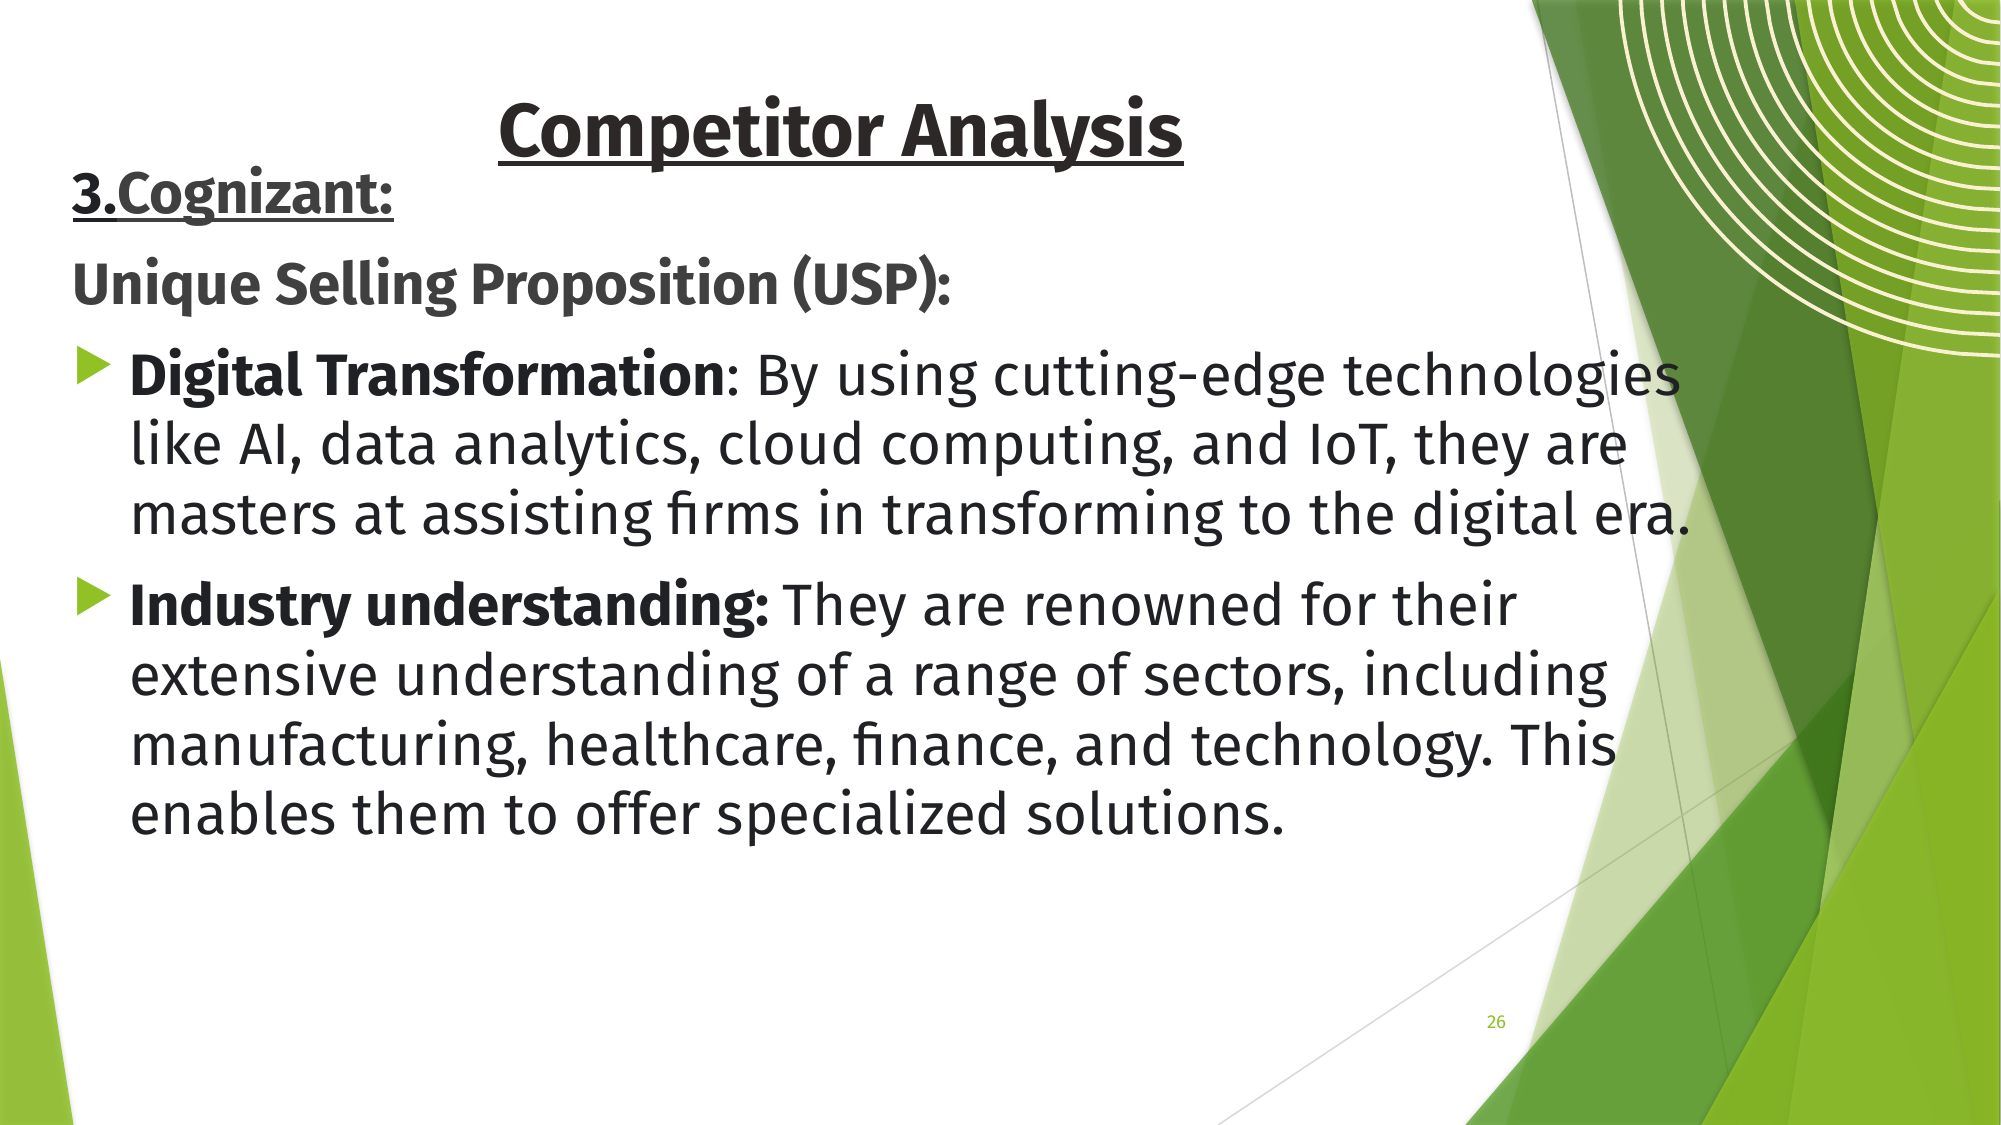

# Competitor Analysis
3.Cognizant:
Unique Selling Proposition (USP):
Digital Transformation: By using cutting-edge technologies like AI, data analytics, cloud computing, and IoT, they are masters at assisting firms in transforming to the digital era.
Industry understanding: They are renowned for their extensive understanding of a range of sectors, including manufacturing, healthcare, finance, and technology. This enables them to offer specialized solutions.
26